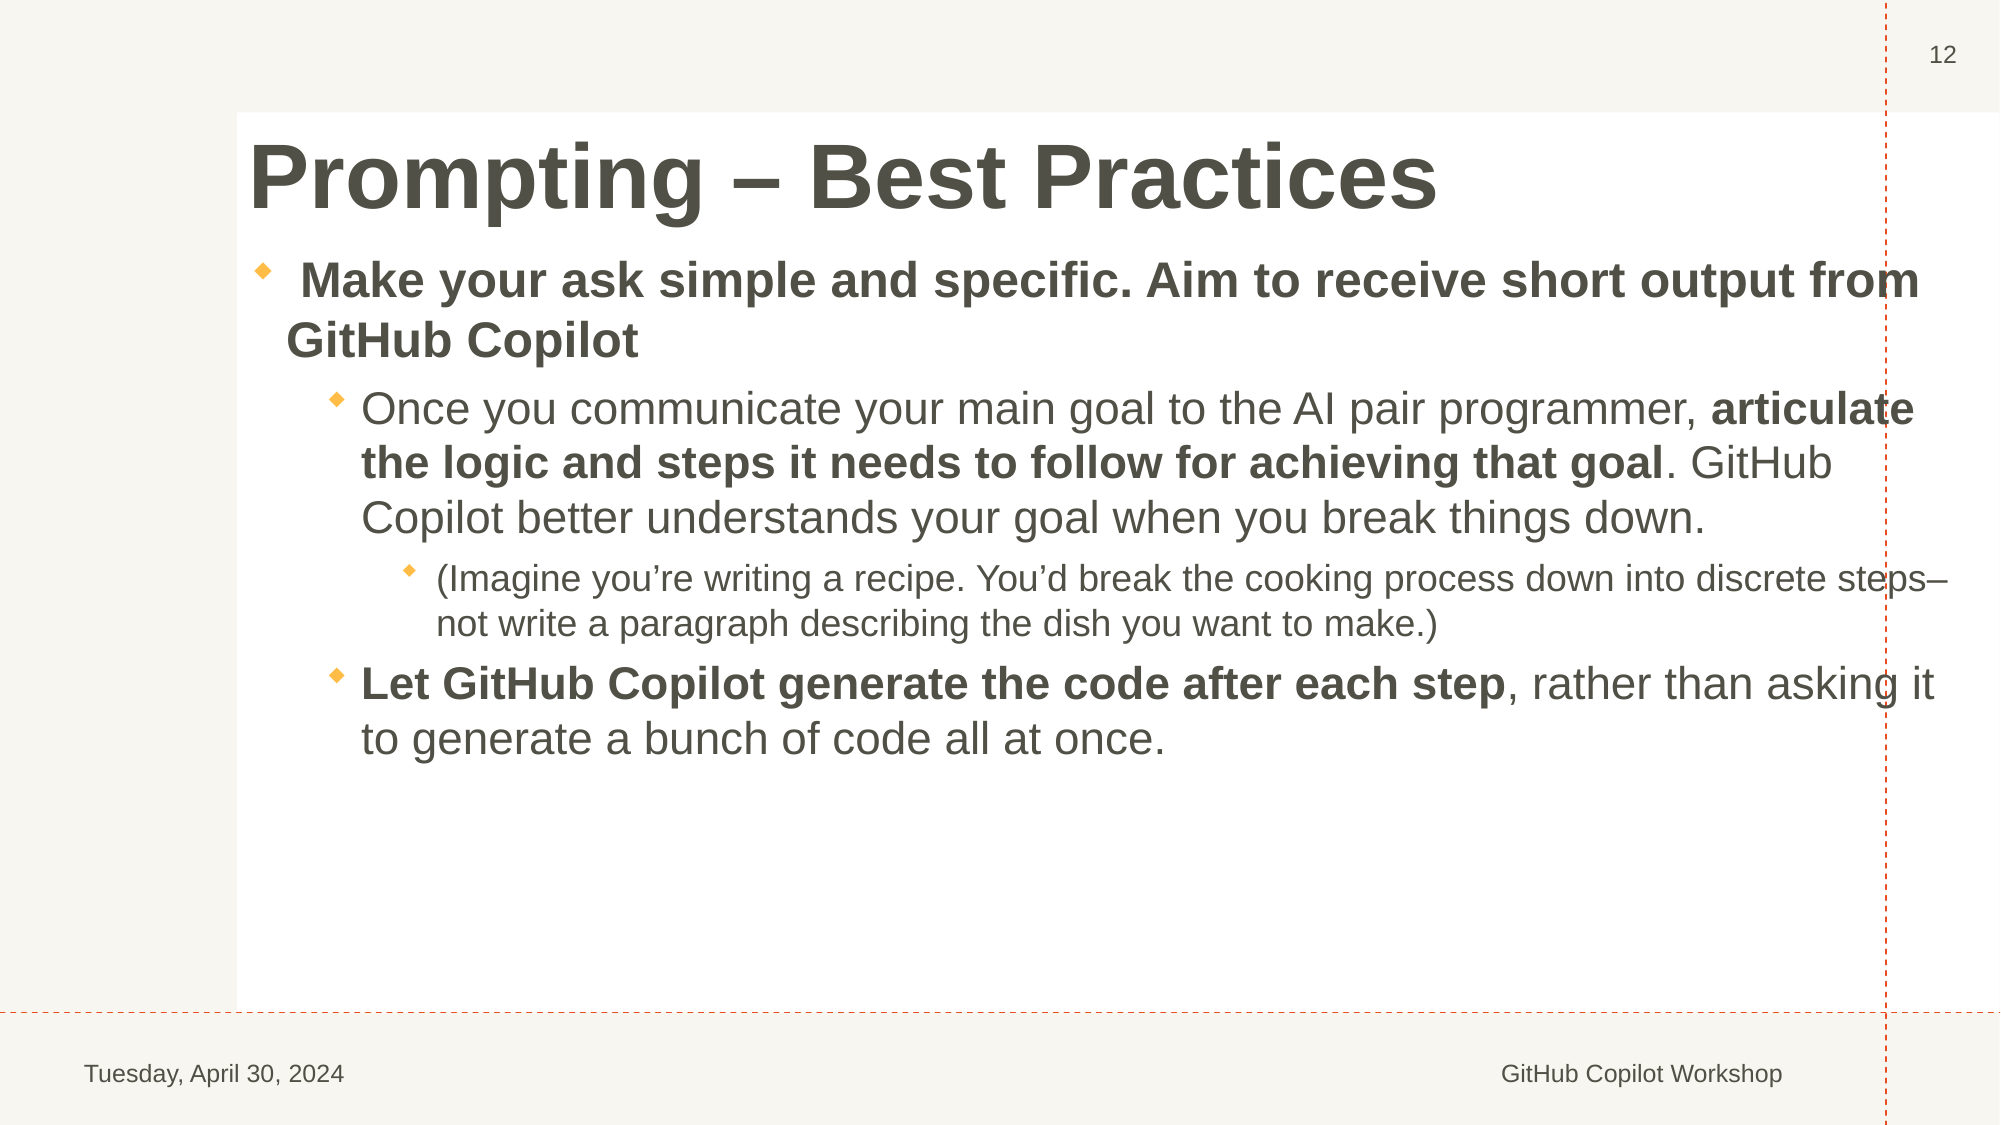

12
Prompting – Best Practices
 Make your ask simple and specific. Aim to receive short output from GitHub Copilot
Once you communicate your main goal to the AI pair programmer, articulate the logic and steps it needs to follow for achieving that goal. GitHub Copilot better understands your goal when you break things down.
(Imagine you’re writing a recipe. You’d break the cooking process down into discrete steps–not write a paragraph describing the dish you want to make.)
Let GitHub Copilot generate the code after each step, rather than asking it to generate a bunch of code all at once.

Tuesday, April 30, 2024
GitHub Copilot Workshop